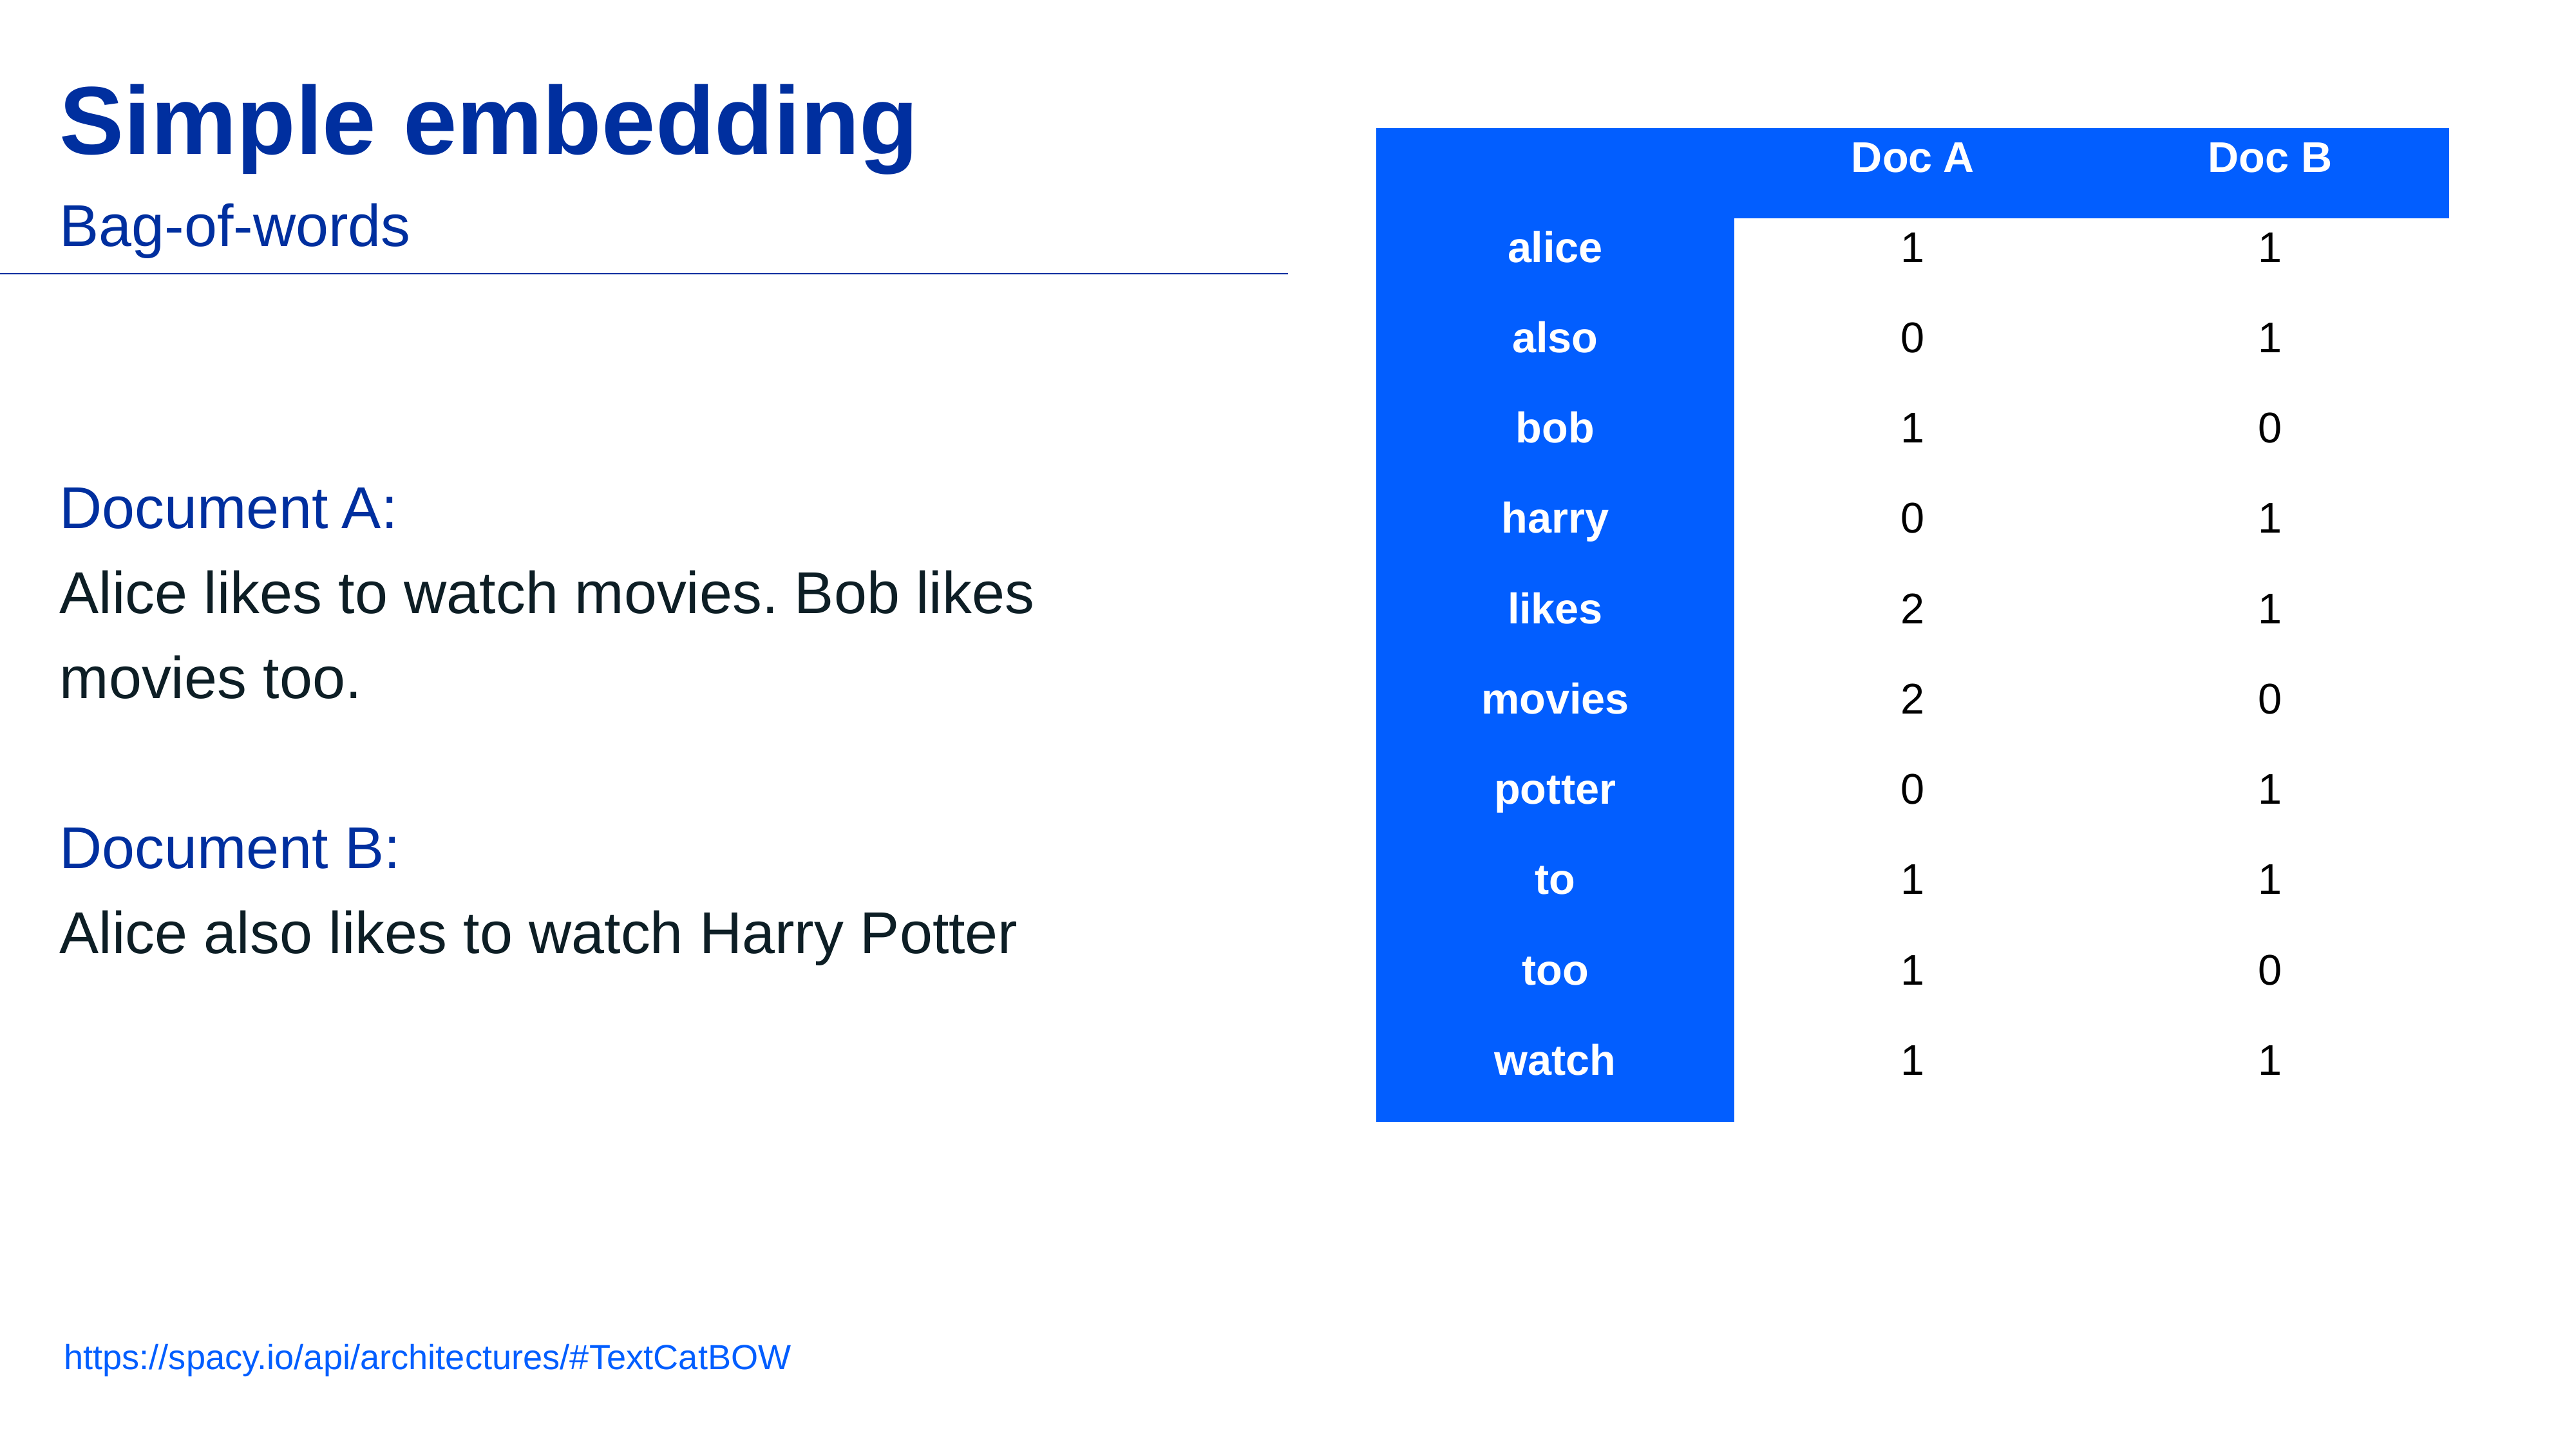

Simple embedding
Bag-of-words
|  | Doc A | Doc B |
| --- | --- | --- |
| alice | 1 | 1 |
| also | 0 | 1 |
| bob | 1 | 0 |
| harry | 0 | 1 |
| likes | 2 | 1 |
| movies | 2 | 0 |
| potter | 0 | 1 |
| to | 1 | 1 |
| too | 1 | 0 |
| watch | 1 | 1 |
Document A:
Alice likes to watch movies. Bob likes movies too.

Document B:
Alice also likes to watch Harry Potter
https://spacy.io/api/architectures/#TextCatBOW